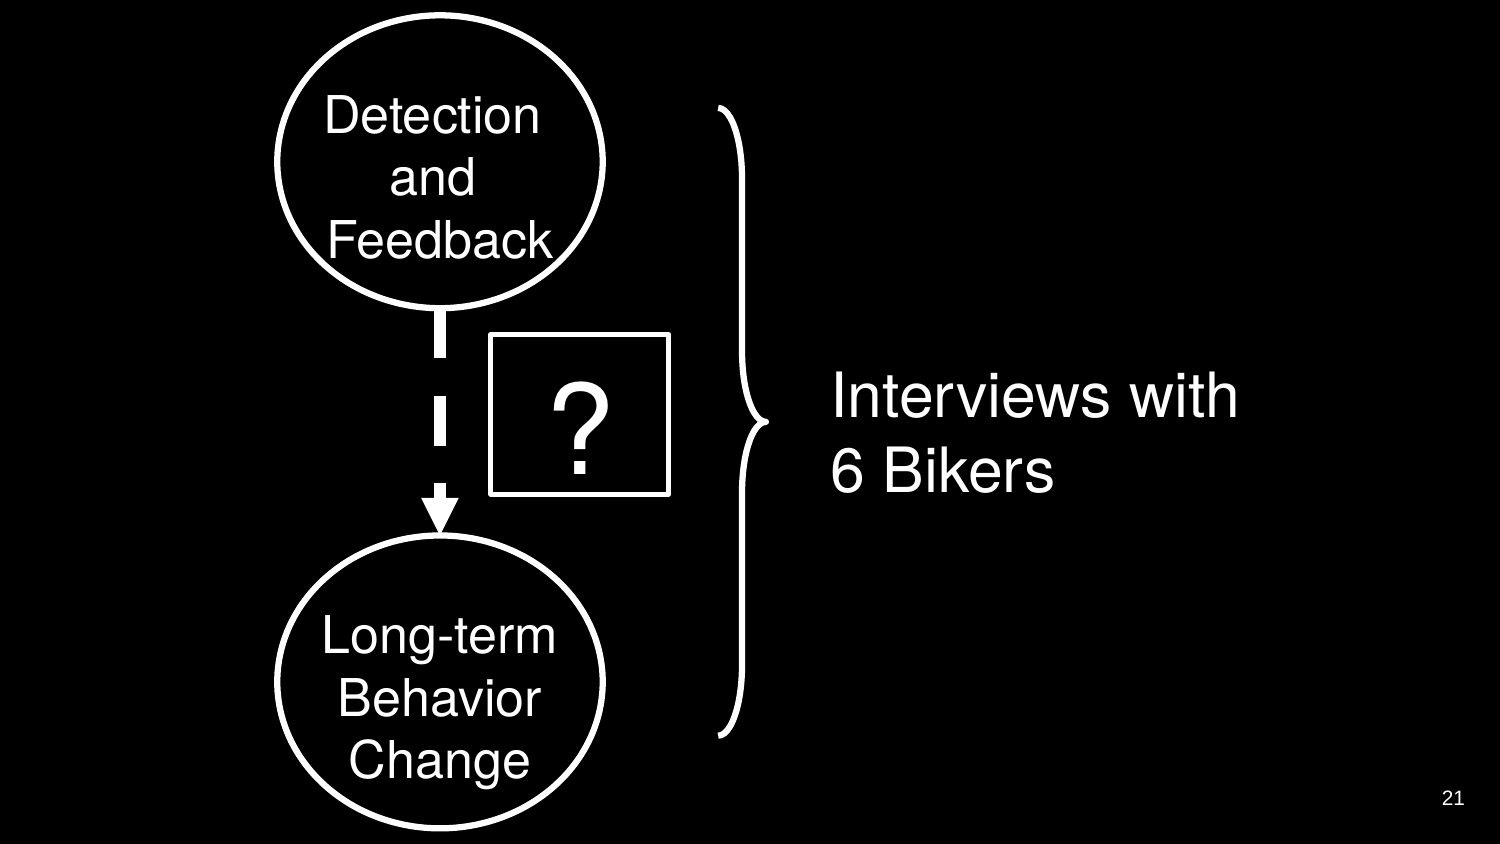

Detection
and
Feedback

?
Interviews with 6 Bikers

Long-term
Behavior
Change

21